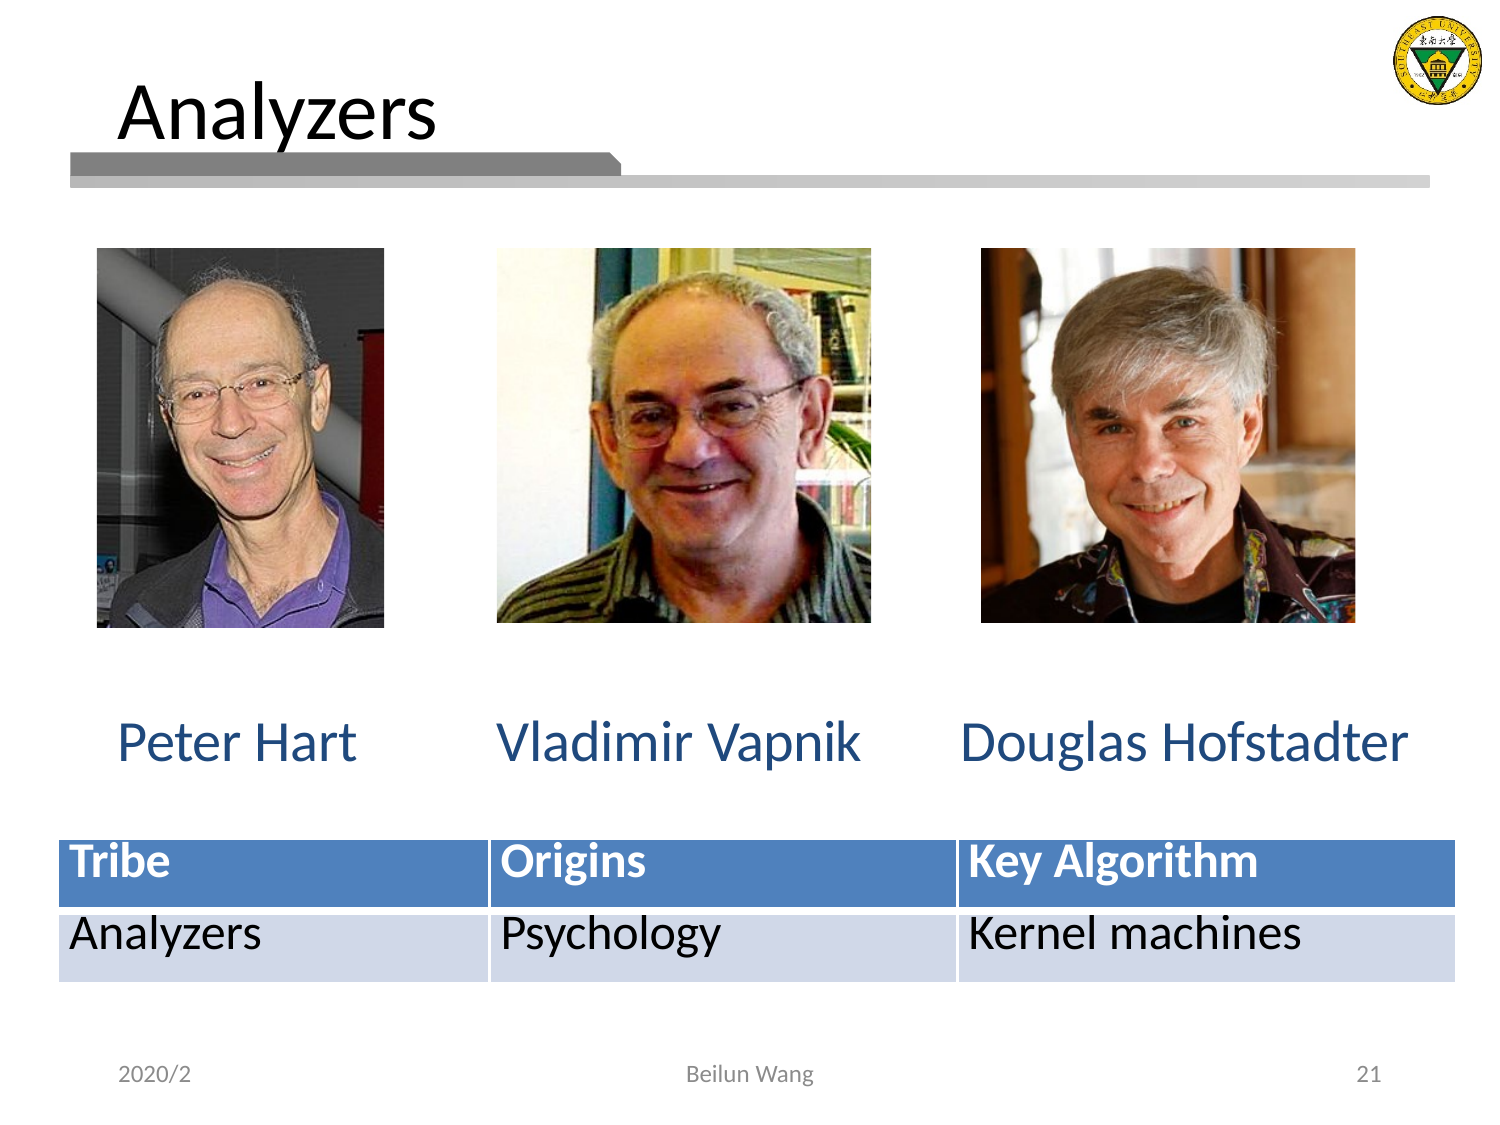

# Analyzers

Peter Hart
Vladimir Vapnik
Douglas Hofstadter
| Tribe | Origins | Key Algorithm |
| --- | --- | --- |
| Analyzers | Psychology | Kernel machines |
2020/2
Beilun Wang
21